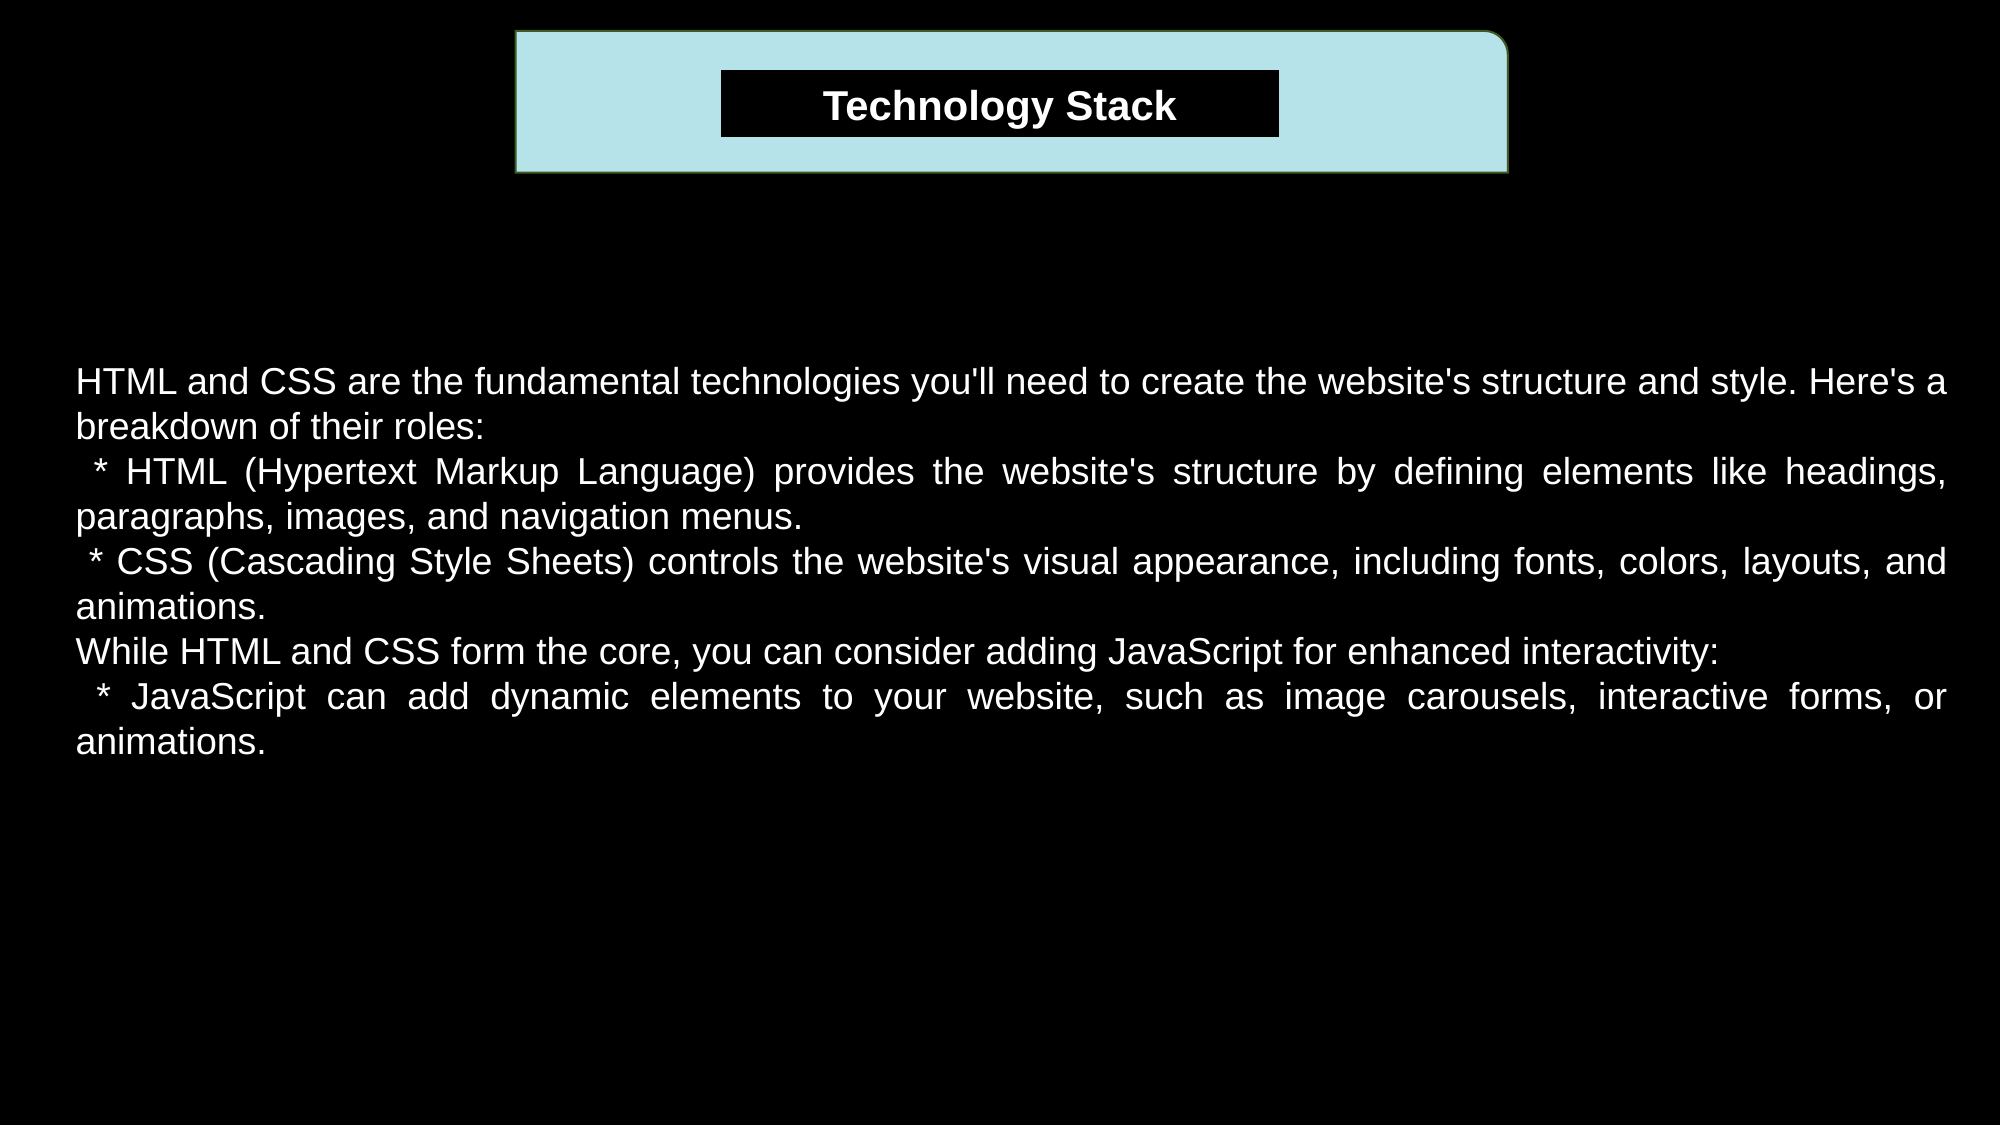

Technology Stack
HTML and CSS are the fundamental technologies you'll need to create the website's structure and style. Here's a breakdown of their roles:
 * HTML (Hypertext Markup Language) provides the website's structure by defining elements like headings, paragraphs, images, and navigation menus.
 * CSS (Cascading Style Sheets) controls the website's visual appearance, including fonts, colors, layouts, and animations.
While HTML and CSS form the core, you can consider adding JavaScript for enhanced interactivity:
 * JavaScript can add dynamic elements to your website, such as image carousels, interactive forms, or animations.